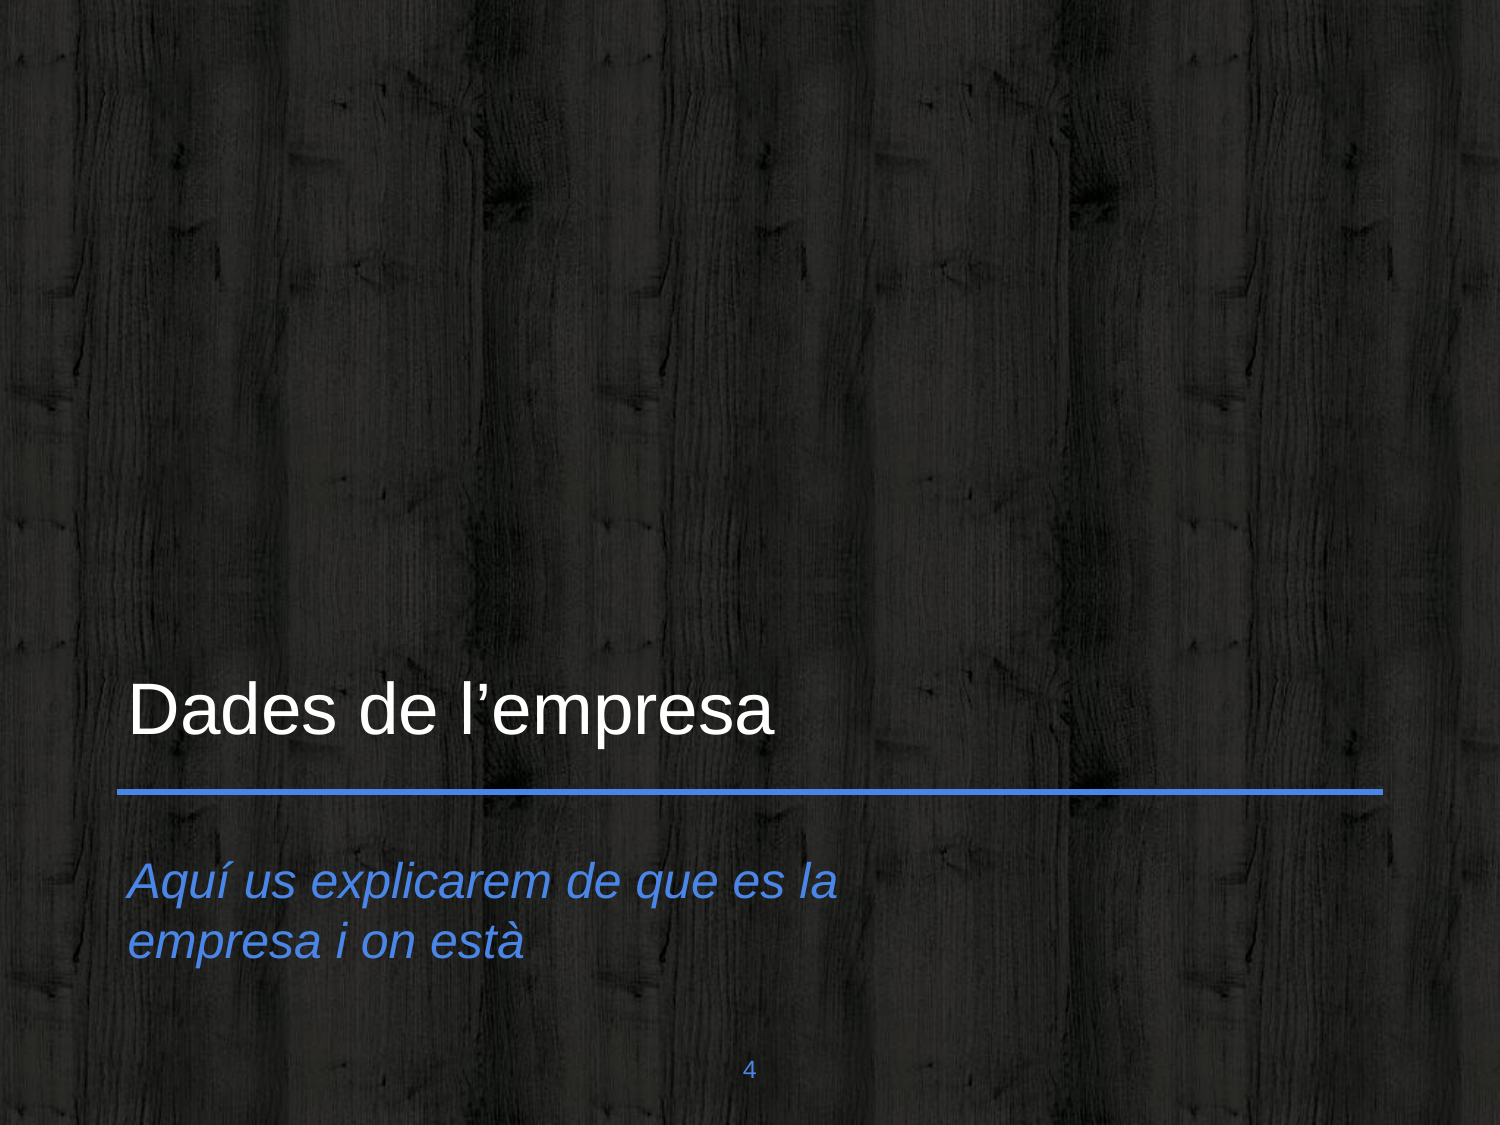

# Dades de l’empresa
Aquí us explicarem de que es la empresa i on està
4